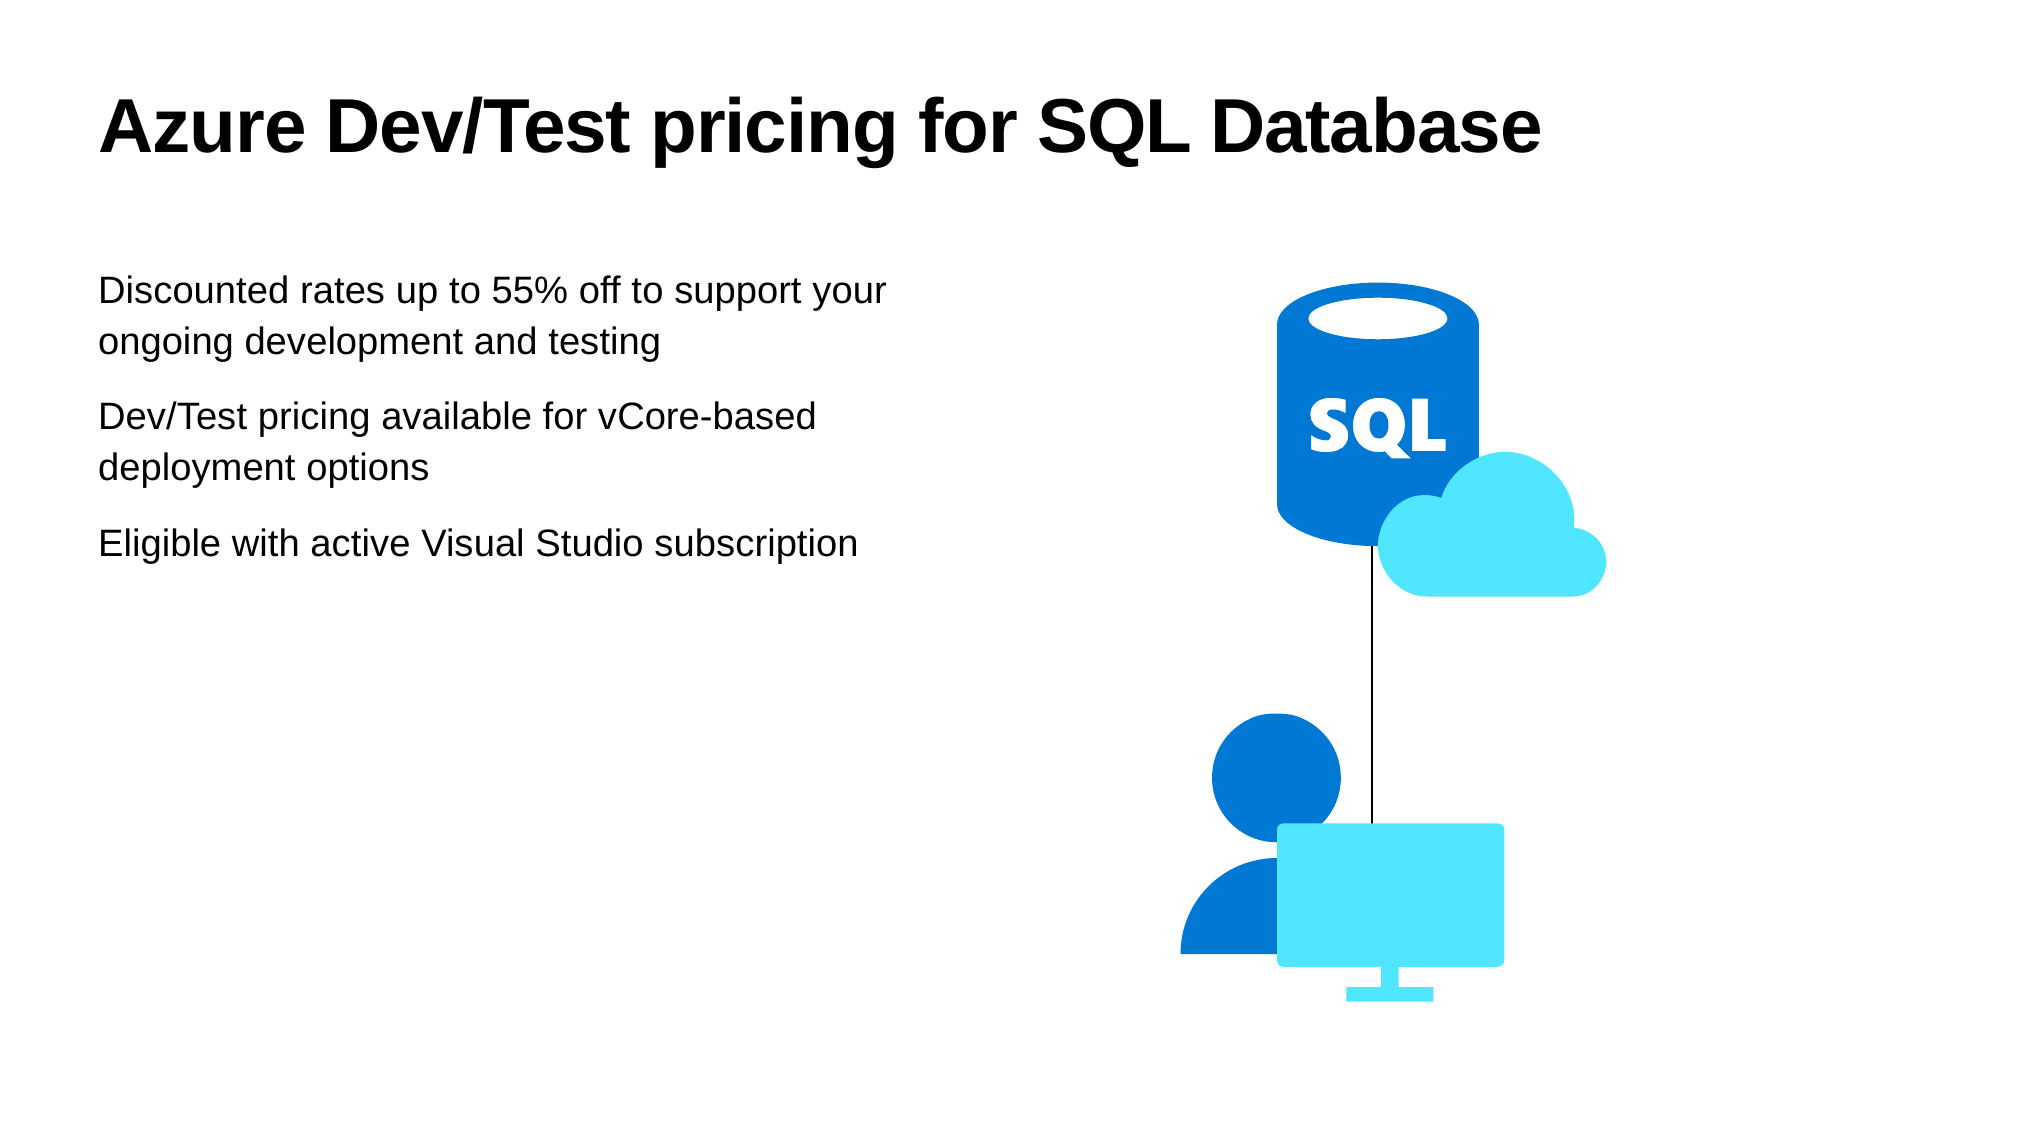

# Azure Dev/Test pricing for SQL Database
Discounted rates up to 55% off to support your ongoing development and testing
Dev/Test pricing available for vCore-based deployment options
Eligible with active Visual Studio subscription